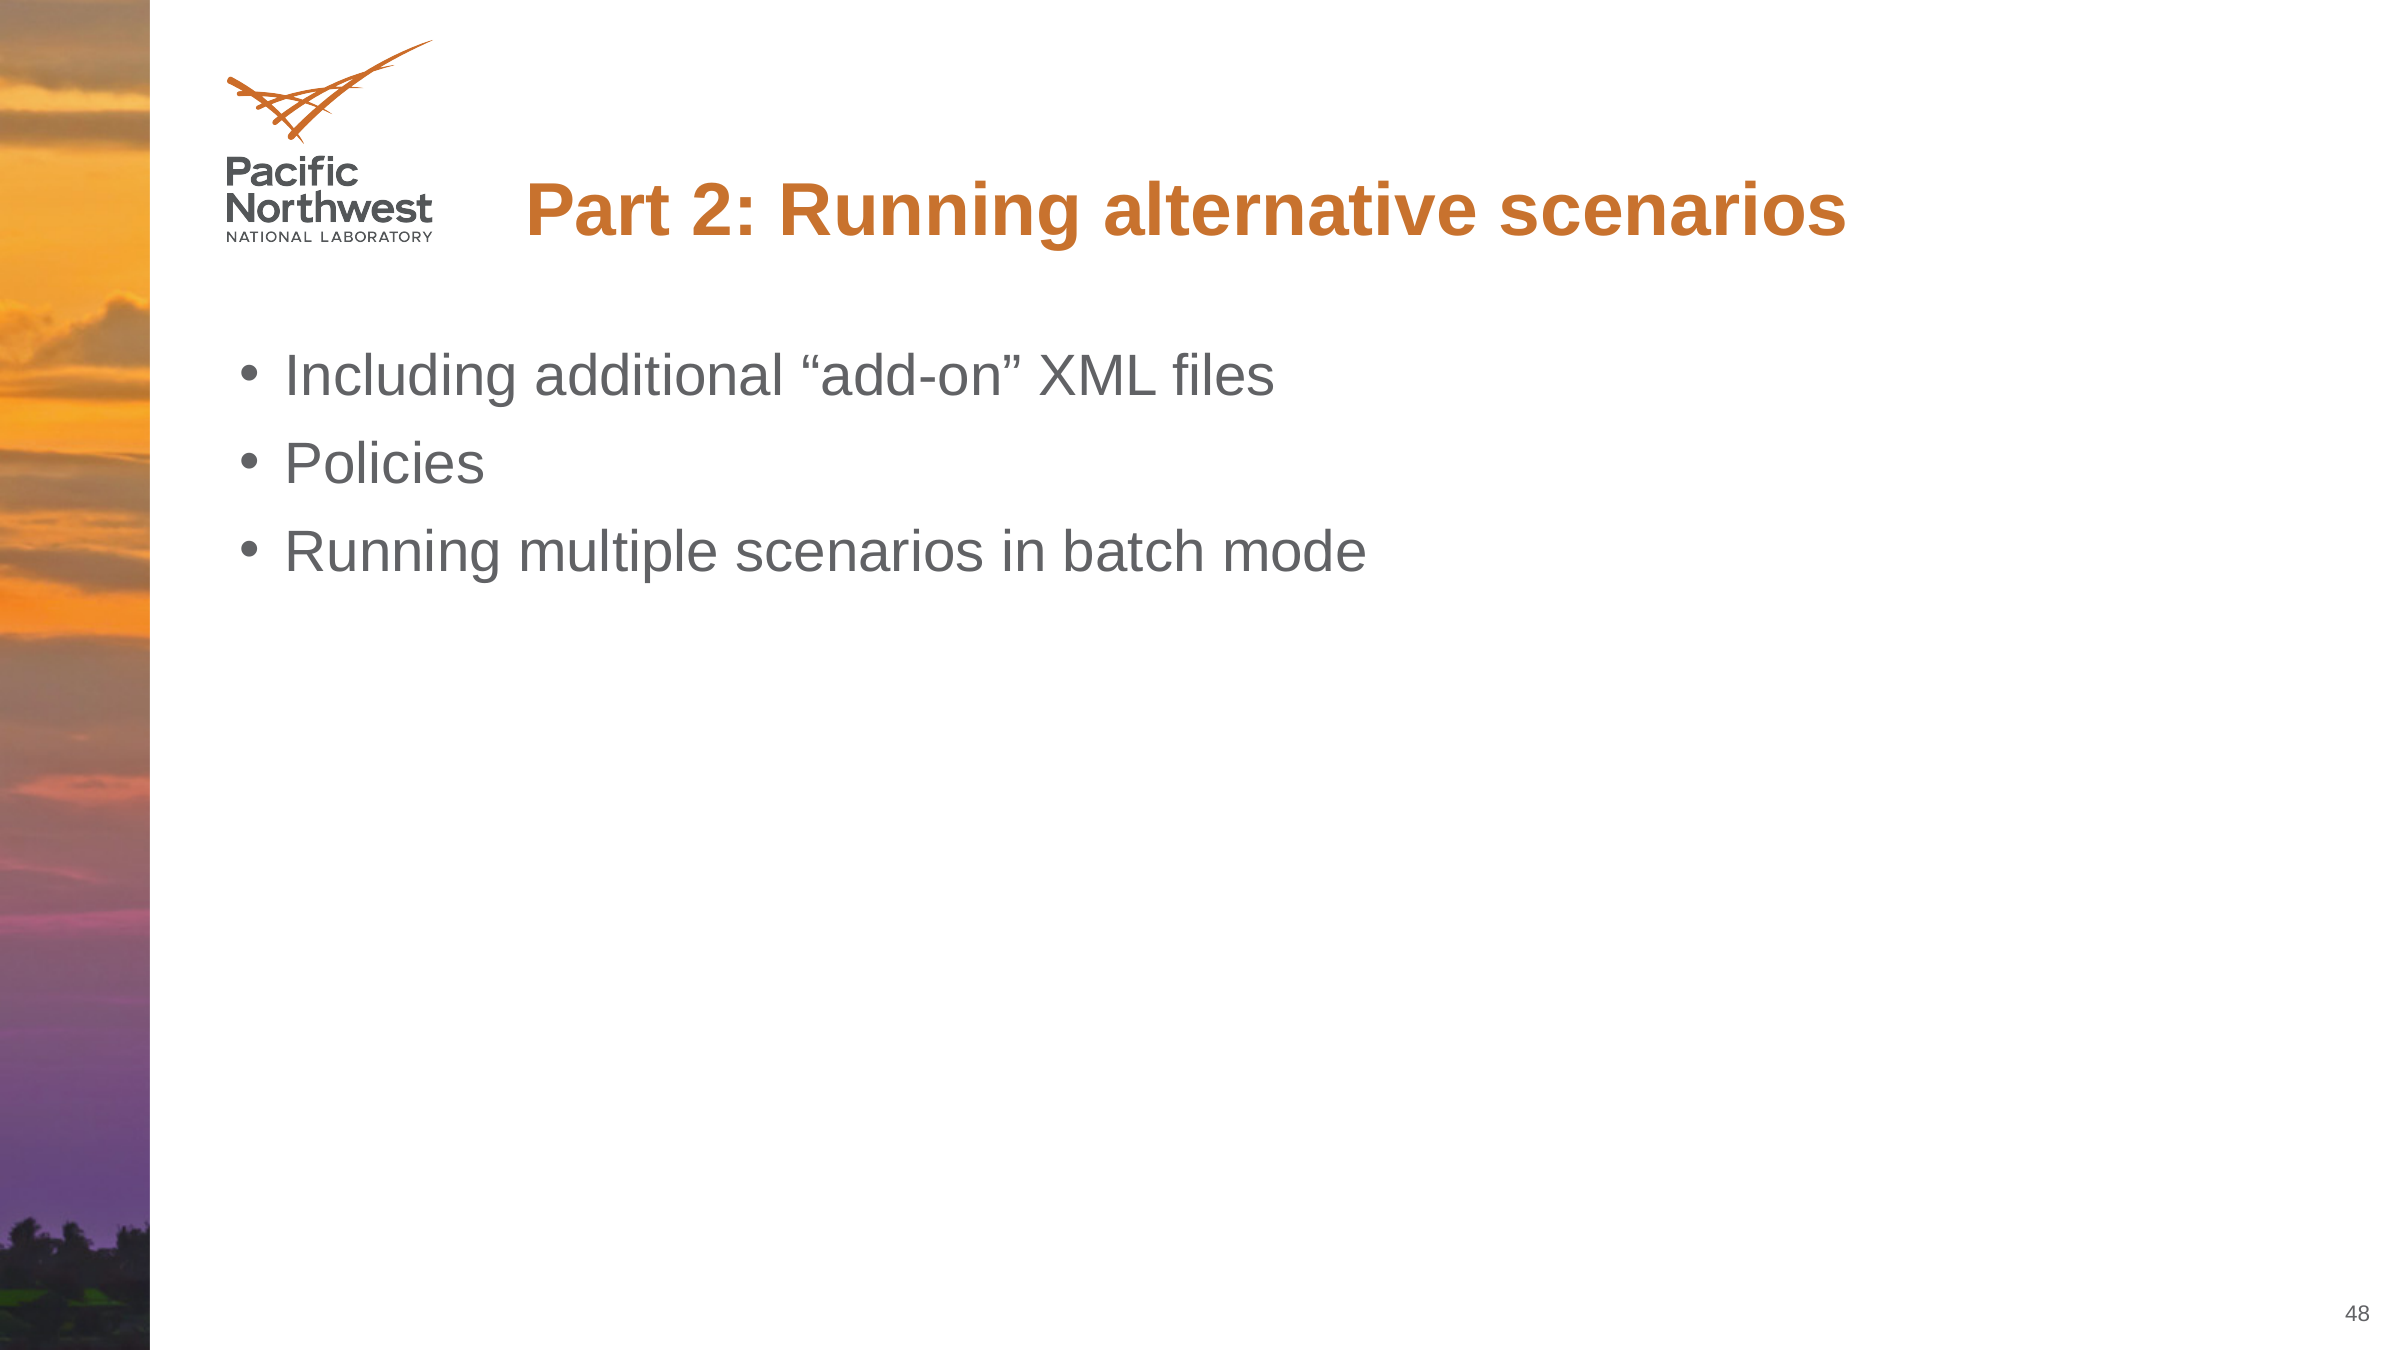

# Part 2: Running alternative scenarios
Including additional “add-on” XML files
Policies
Running multiple scenarios in batch mode
48